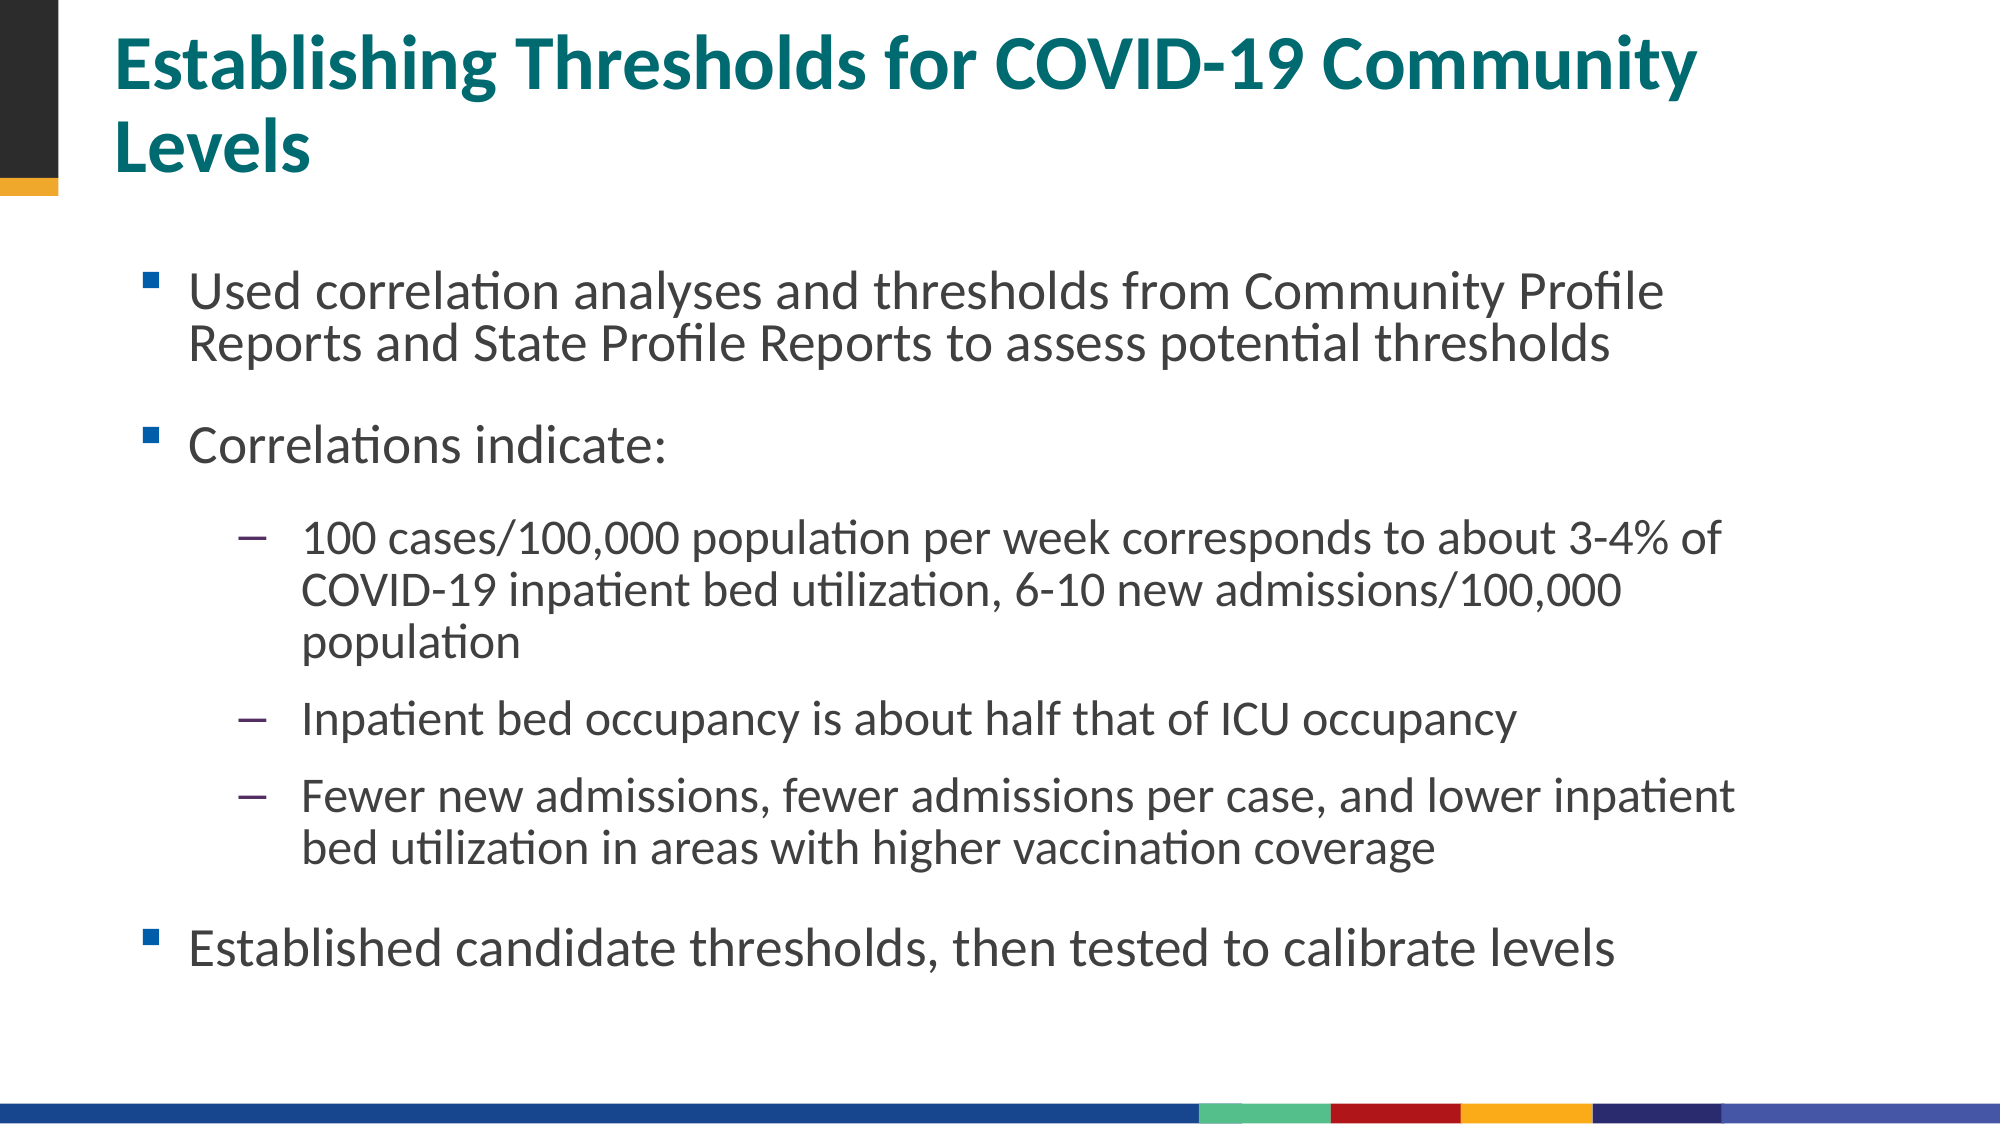

# Establishing Thresholds for COVID-19 Community Levels
Used correlation analyses and thresholds from Community Profile Reports and State Profile Reports to assess potential thresholds
Correlations indicate:
100 cases/100,000 population per week corresponds to about 3-4% of COVID-19 inpatient bed utilization, 6-10 new admissions/100,000 population
Inpatient bed occupancy is about half that of ICU occupancy
Fewer new admissions, fewer admissions per case, and lower inpatient bed utilization in areas with higher vaccination coverage
Established candidate thresholds, then tested to calibrate levels